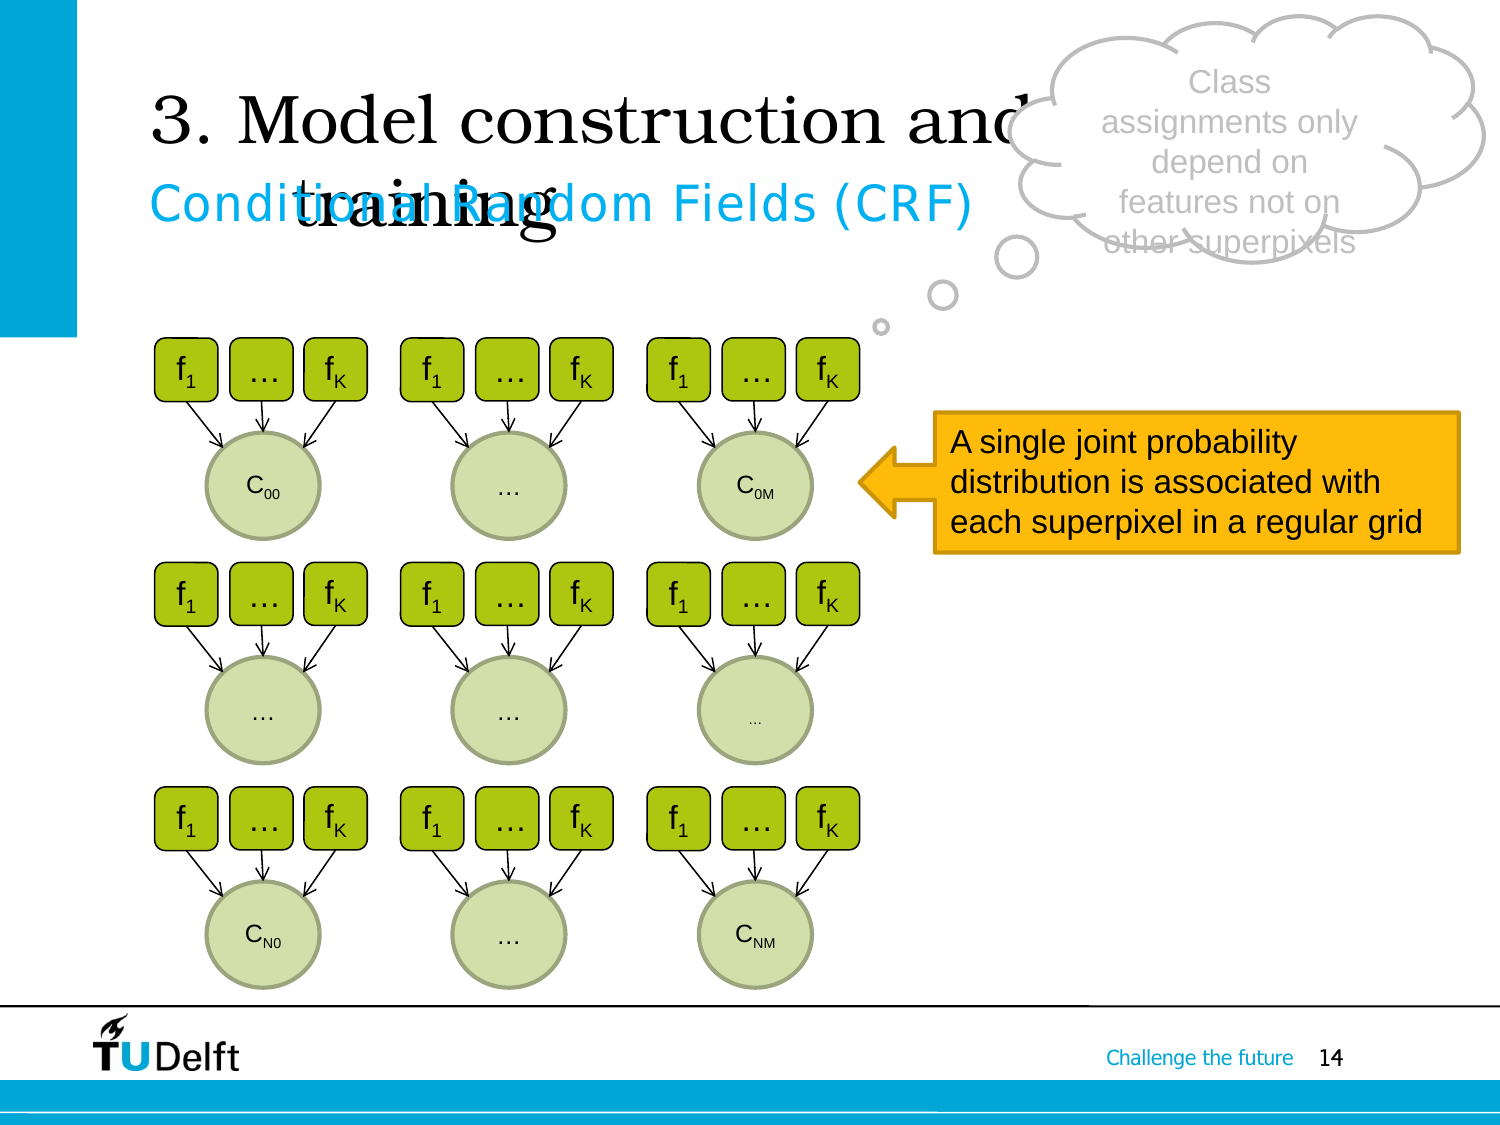

Class assignments only depend on features not on other superpixels
# 3. Model construction and training
Conditional Random Fields (CRF)
f1
…
fK
f1
…
fK
f1
…
fK
A single joint probability distribution is associated with each superpixel in a regular grid
C00
…
C0M
f1
…
fK
f1
…
fK
f1
…
fK
…
…
…
f1
…
fK
f1
…
fK
f1
…
fK
CN0
…
CNM